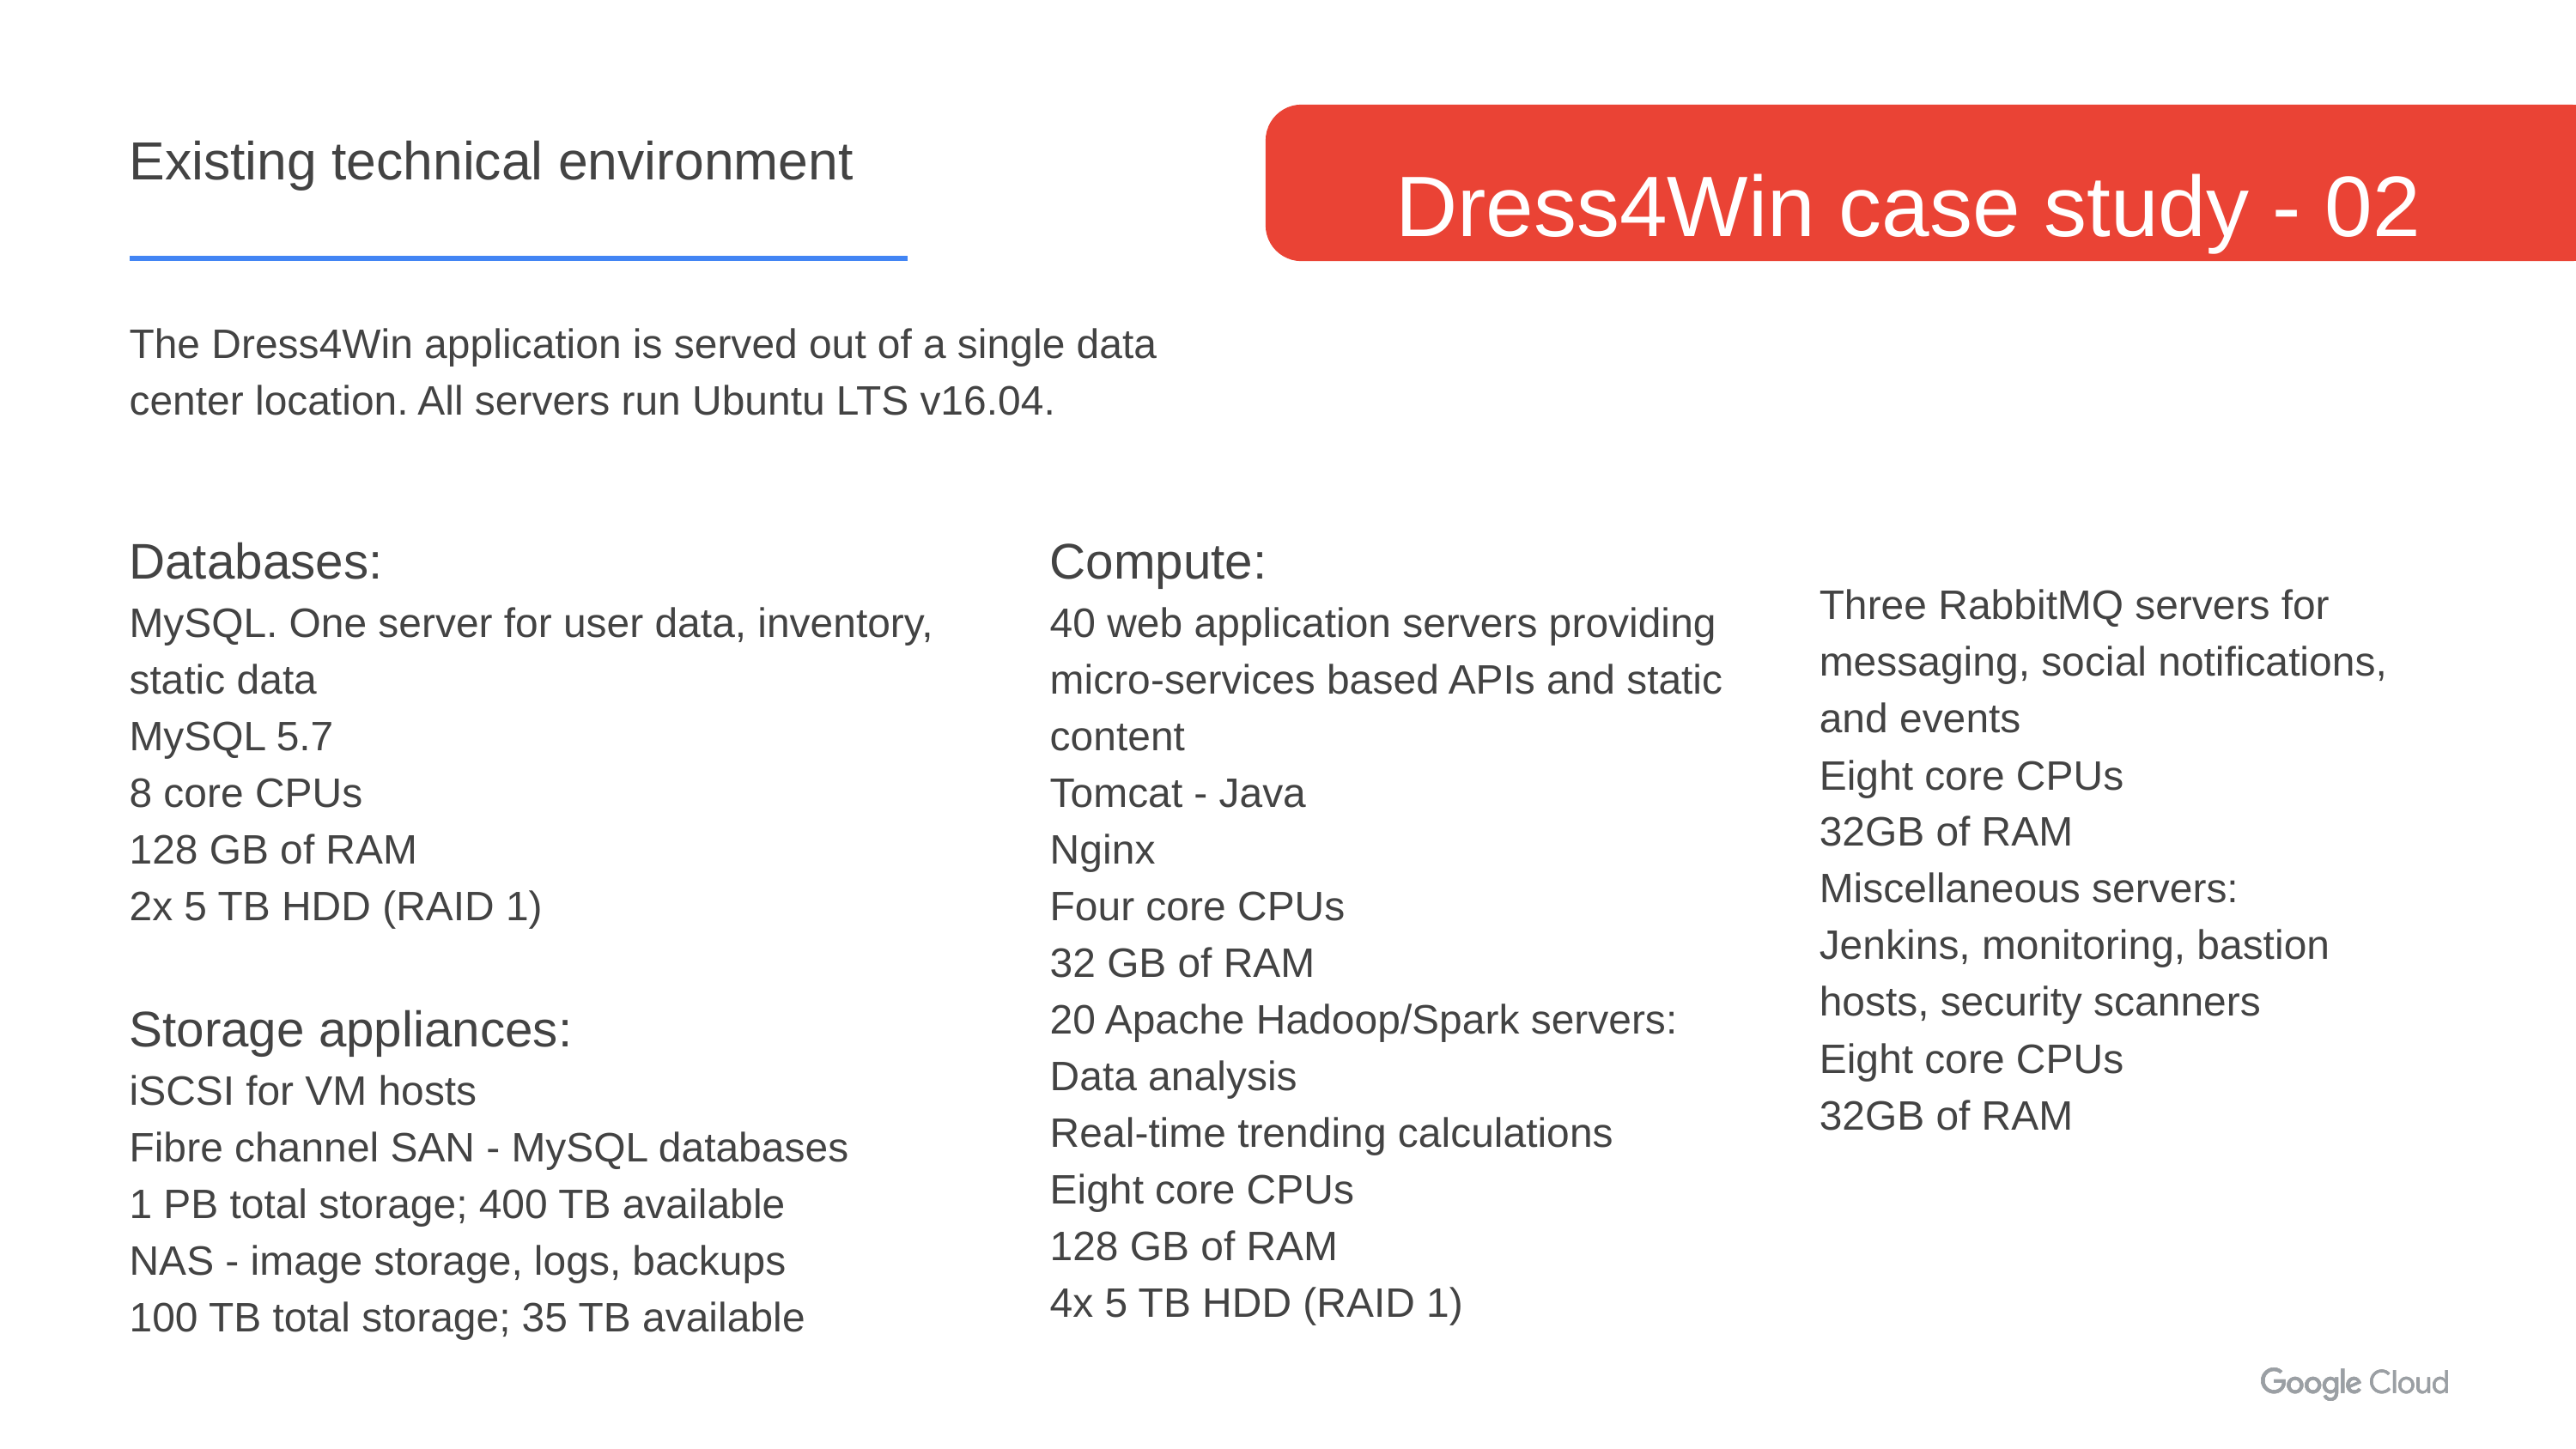

Existing technical environment

Dress4Win case study - 02
The Dress4Win application is served out of a single data center location. All servers run Ubuntu LTS v16.04.

Databases:
MySQL. One server for user data, inventory, static data
MySQL 5.7
8 core CPUs
128 GB of RAM
2x 5 TB HDD (RAID 1)

Storage appliances:
iSCSI for VM hosts
Fibre channel SAN - MySQL databases
1 PB total storage; 400 TB available
NAS - image storage, logs, backups
100 TB total storage; 35 TB available

Compute:
40 web application servers providing micro-services based APIs and static content
Tomcat - Java
Nginx
Four core CPUs
32 GB of RAM
20 Apache Hadoop/Spark servers:
Data analysis
Real-time trending calculations
Eight core CPUs
128 GB of RAM
4x 5 TB HDD (RAID 1)

Three RabbitMQ servers for messaging, social notifications, and events
Eight core CPUs
32GB of RAM
Miscellaneous servers:
Jenkins, monitoring, bastion hosts, security scanners
Eight core CPUs
32GB of RAM